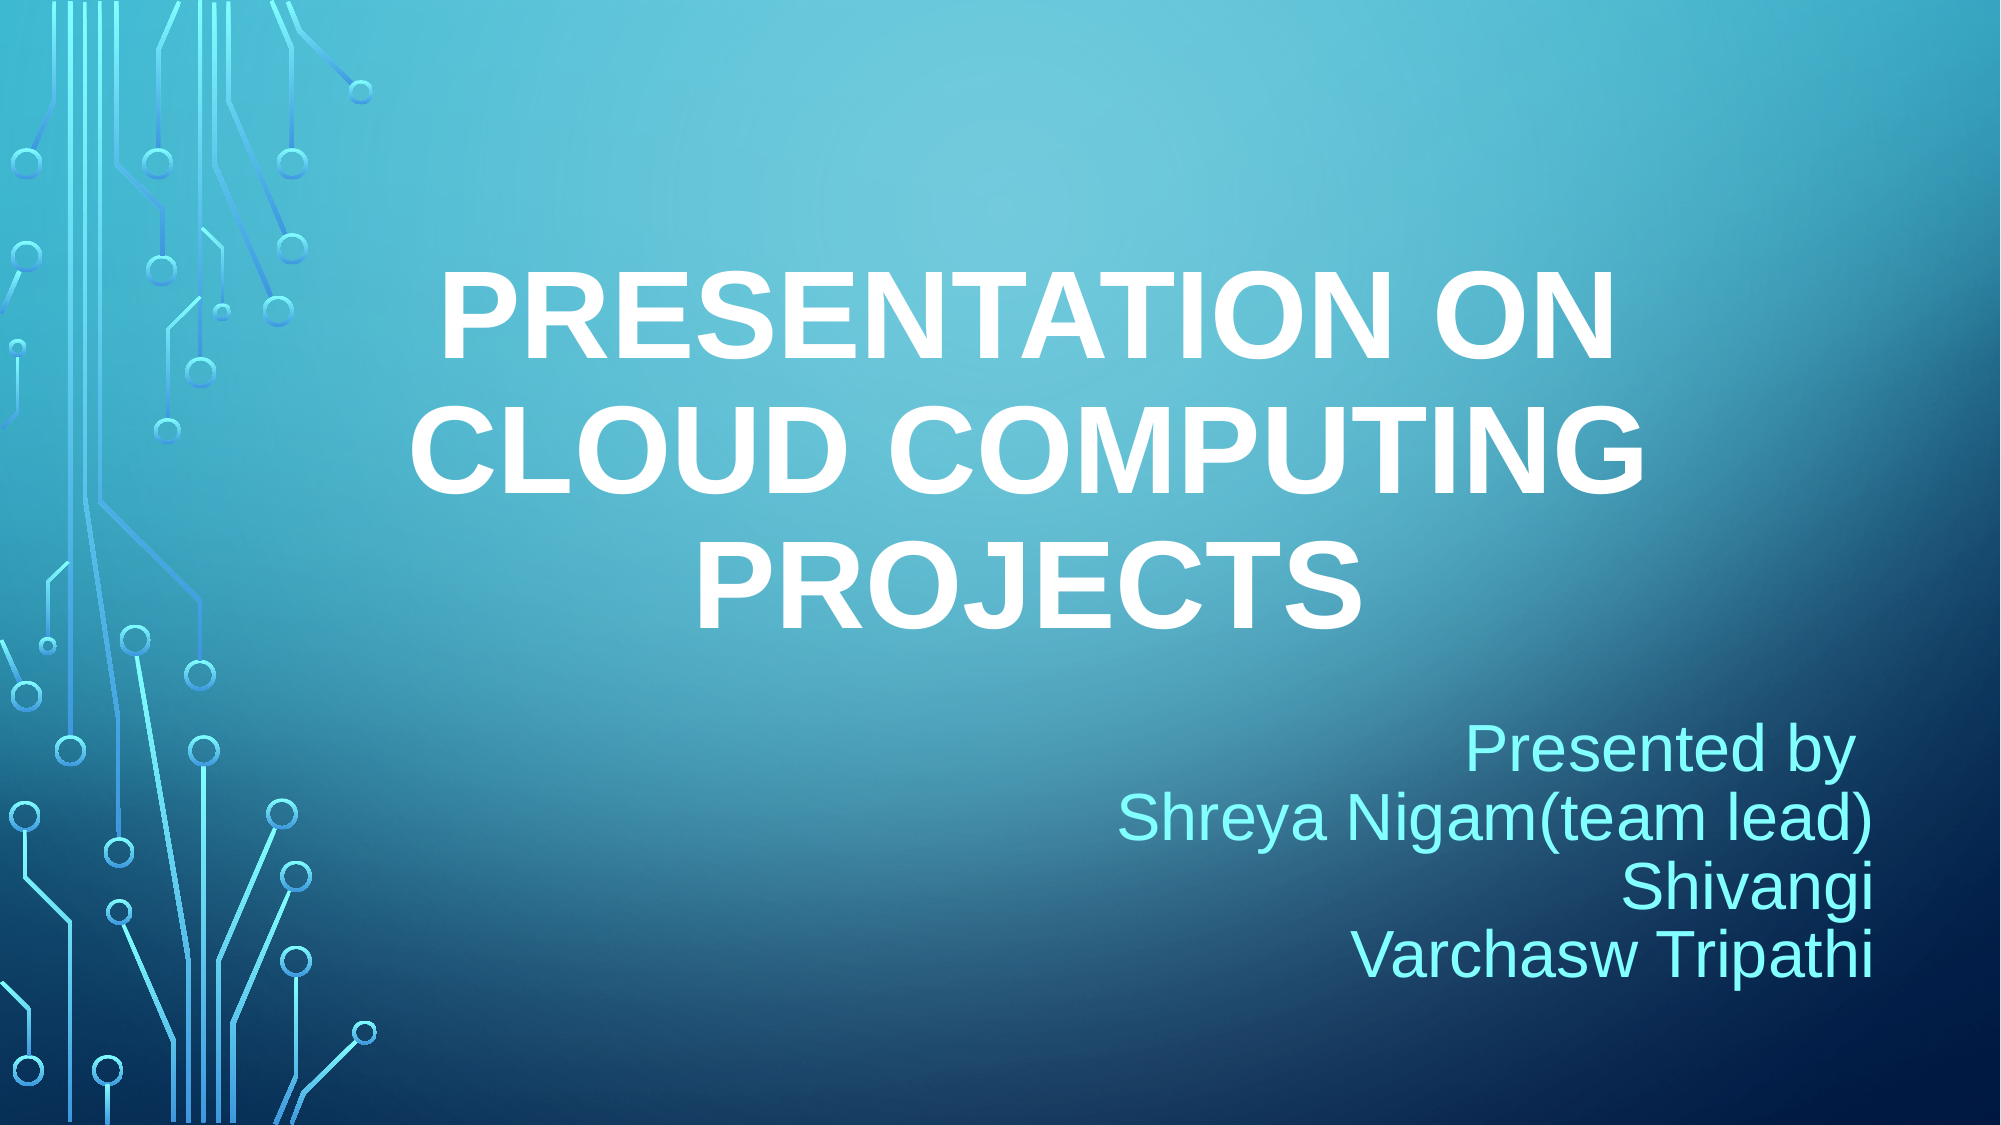

# Presentation on cloud computing projects
Presented by
Shreya Nigam(team lead)
Shivangi
Varchasw Tripathi